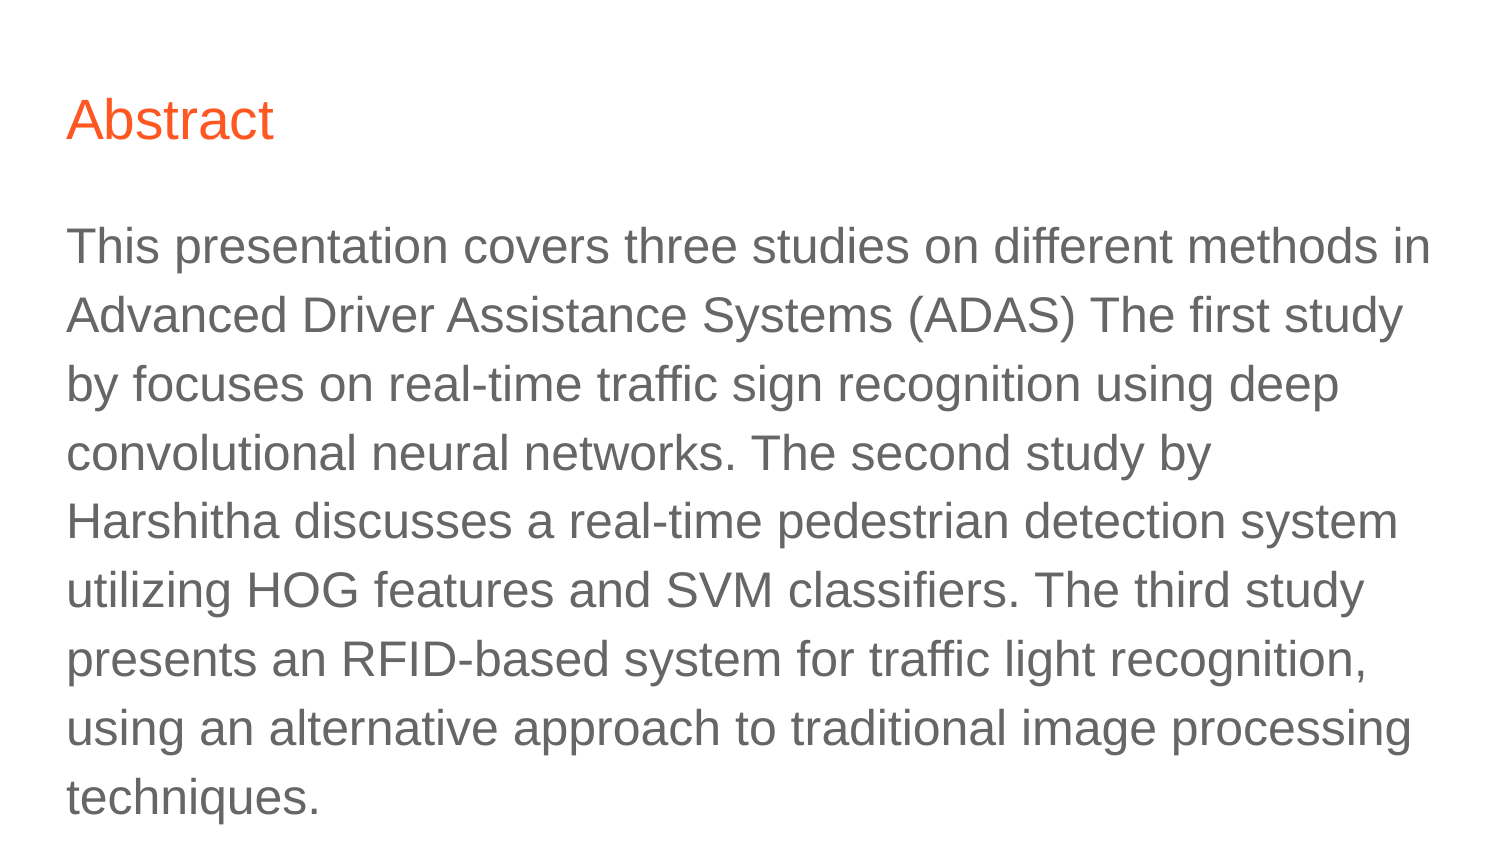

# Abstract
This presentation covers three studies on different methods in Advanced Driver Assistance Systems (ADAS) The first study by focuses on real-time traffic sign recognition using deep convolutional neural networks. The second study by Harshitha discusses a real-time pedestrian detection system utilizing HOG features and SVM classifiers. The third study presents an RFID-based system for traffic light recognition, using an alternative approach to traditional image processing techniques.